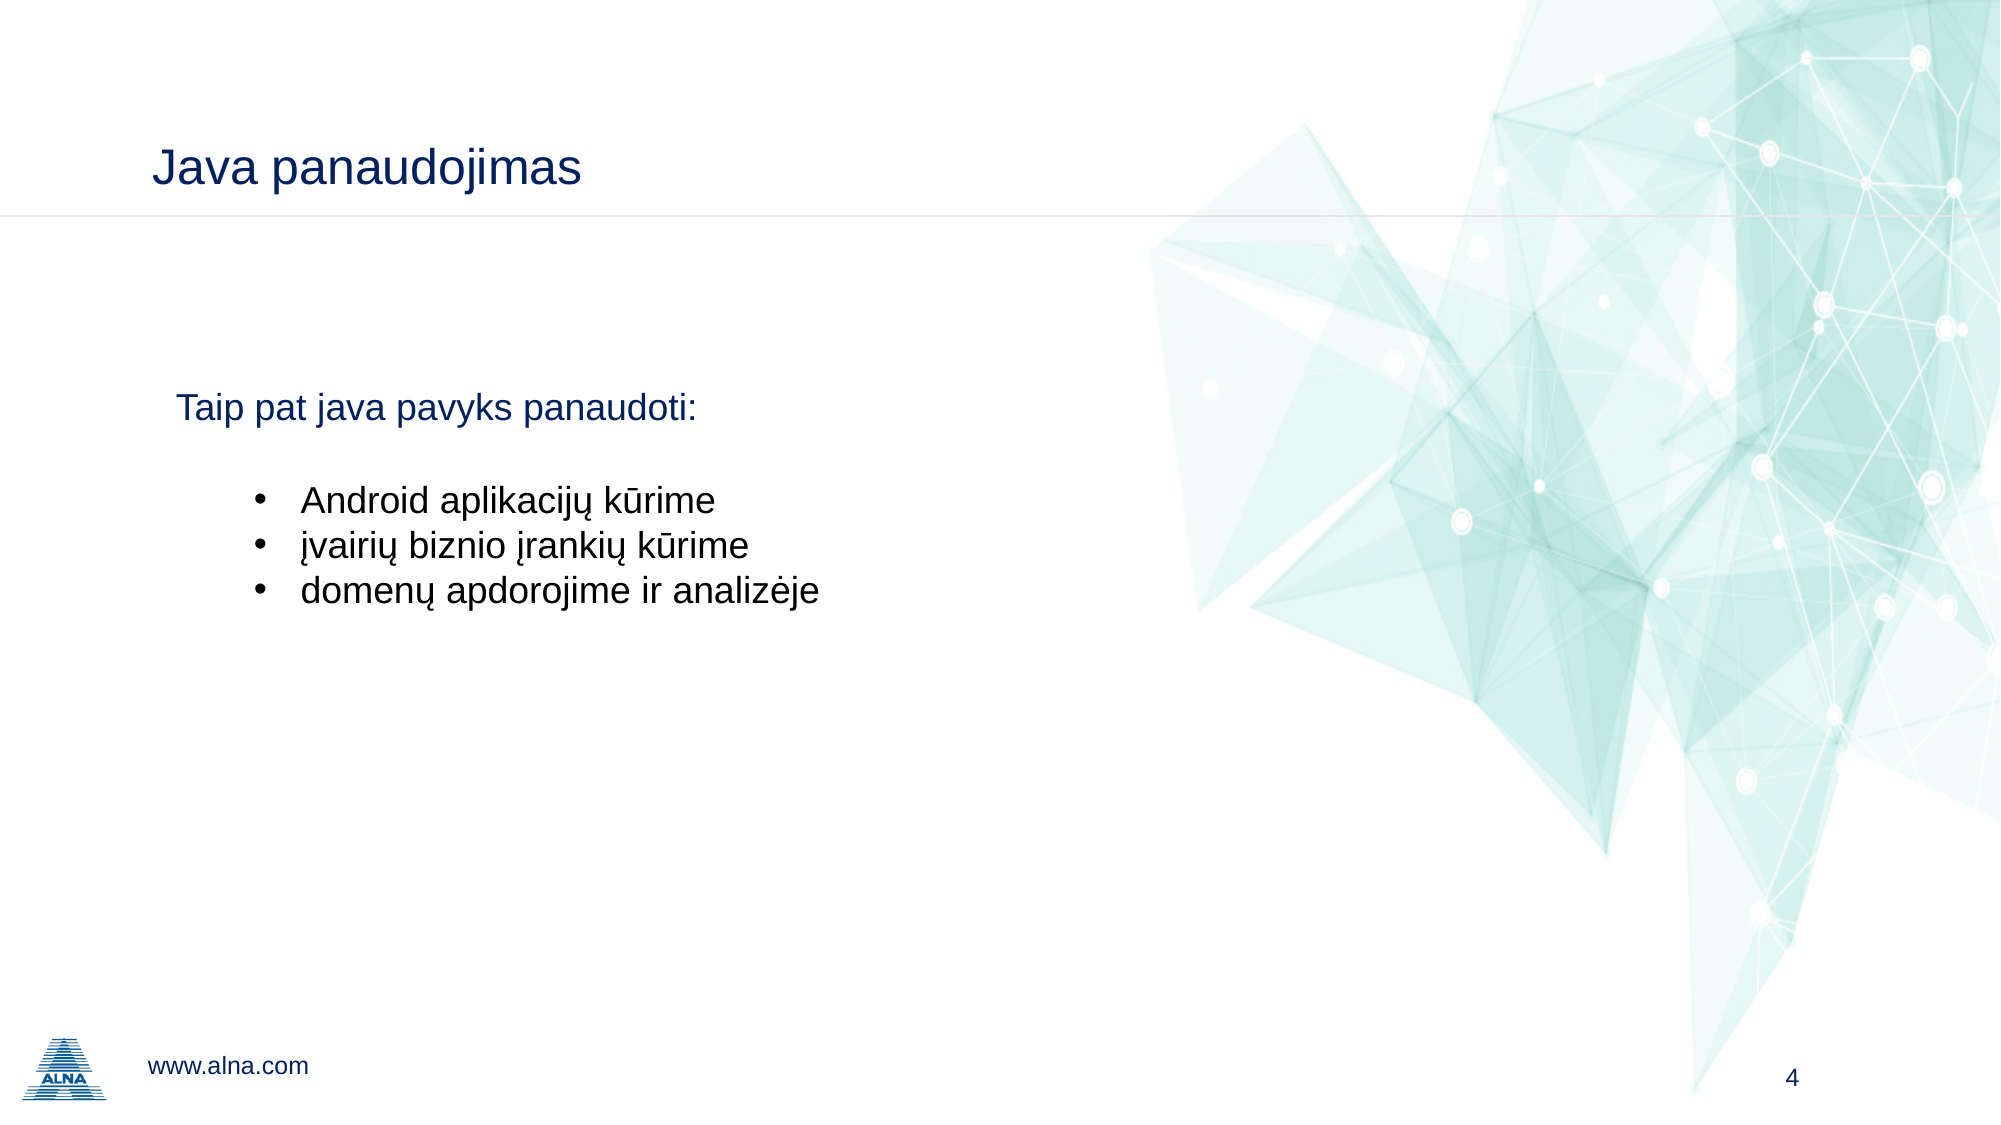

# Java panaudojimas

Taip pat java pavyks panaudoti:
Android aplikacijų kūrime
įvairių biznio įrankių kūrime
domenų apdorojime ir analizėje